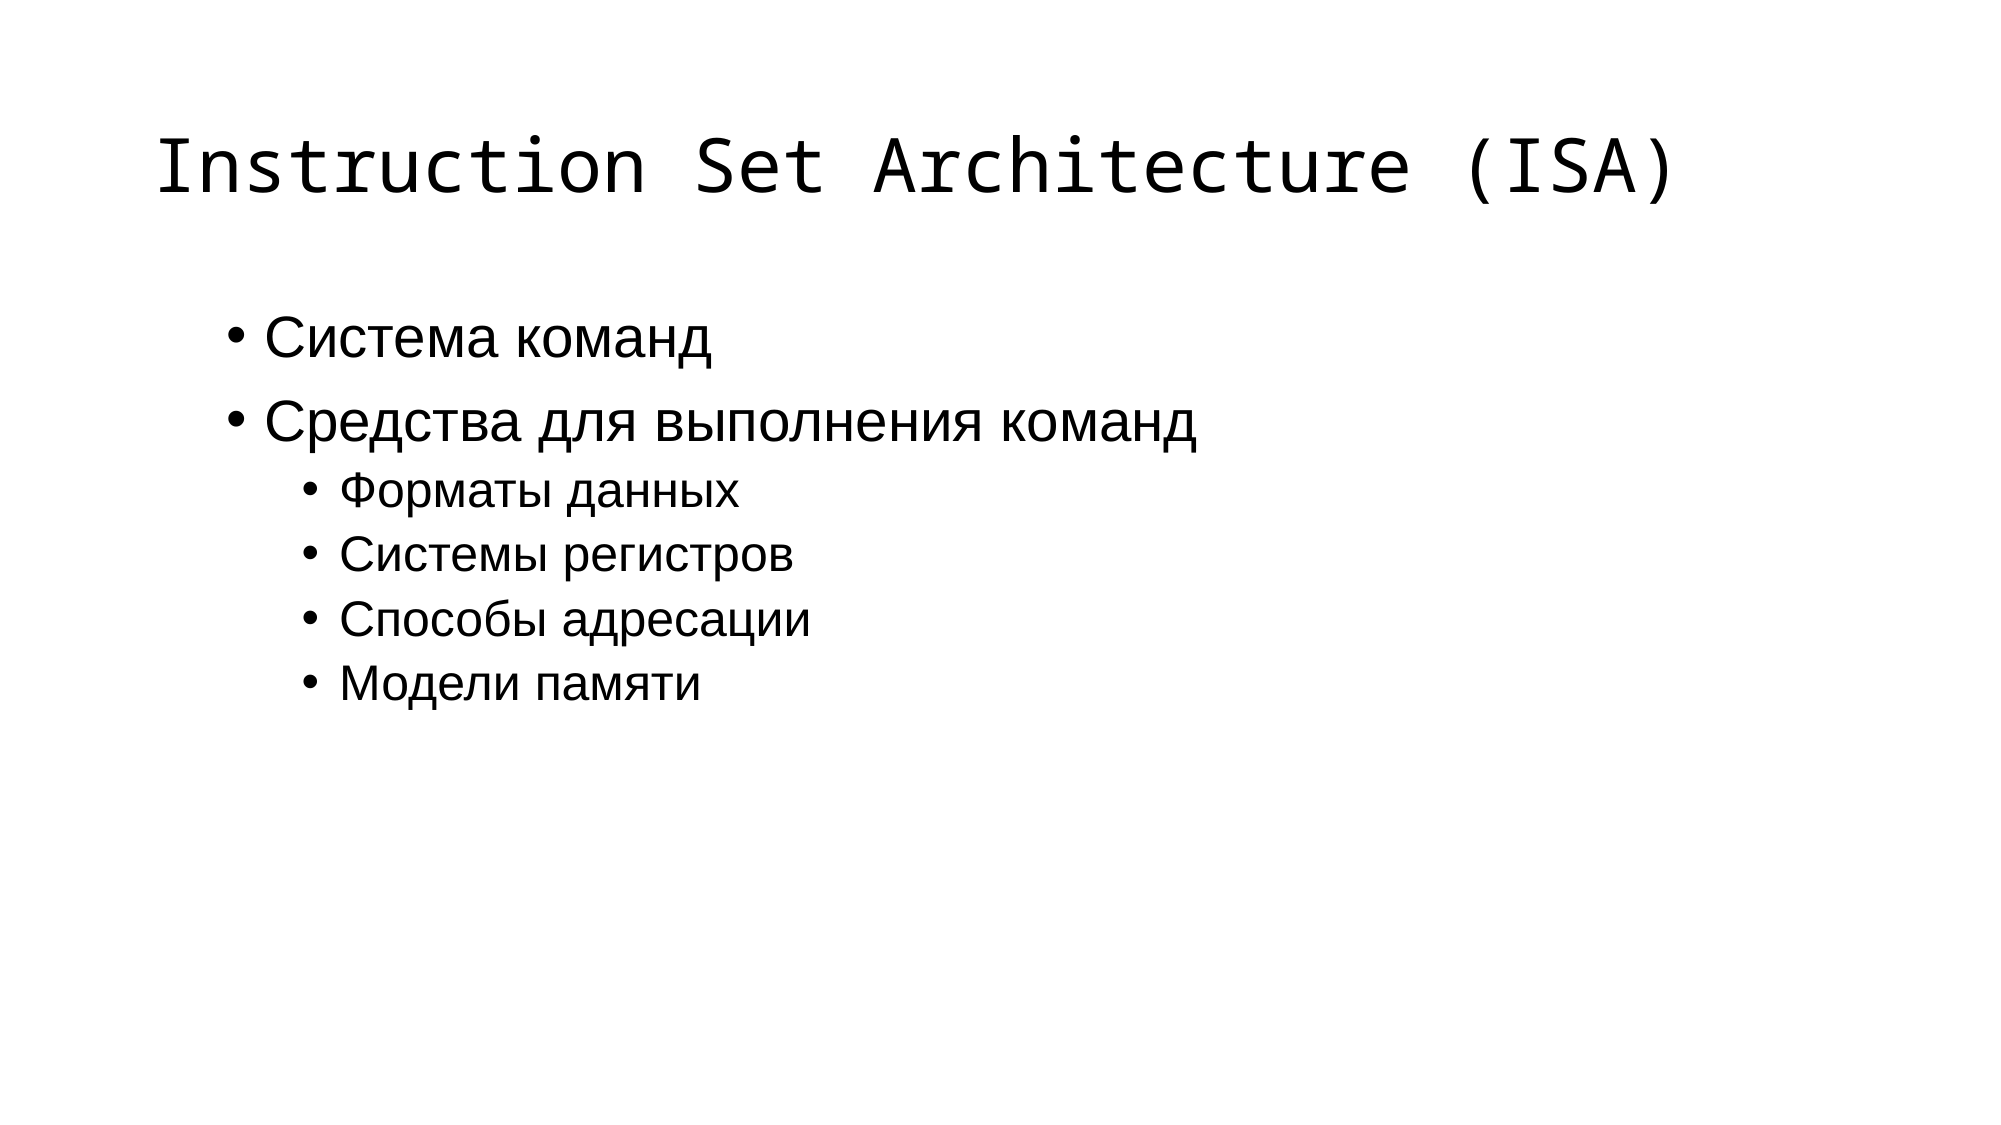

# Instruction Set Architecture (ISA)
Система команд
Средства для выполнения команд
Форматы данных
Системы регистров
Способы адресации
Модели памяти